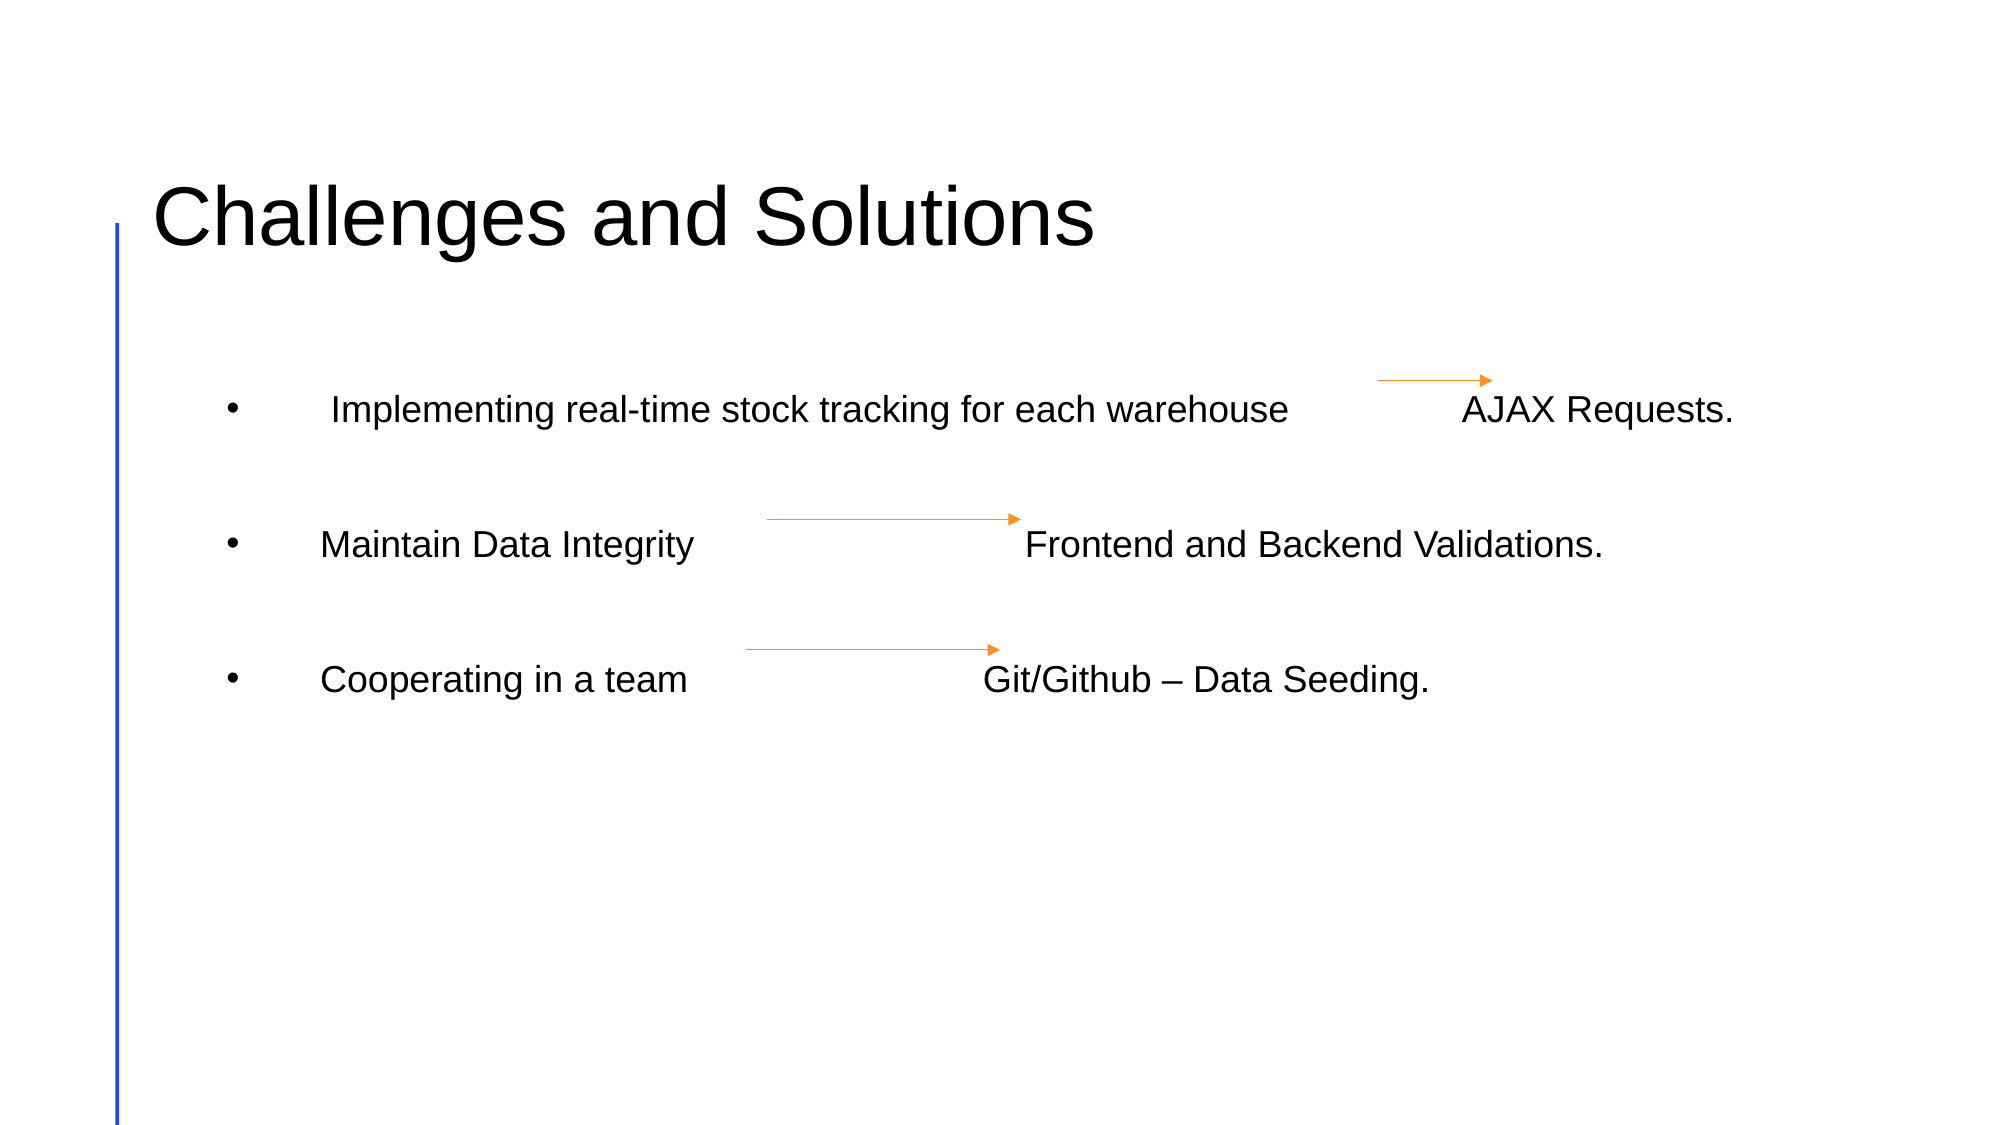

# Challenges and Solutions
 Implementing real-time stock tracking for each warehouse  	         AJAX Requests.
Maintain Data Integrity		          Frontend and Backend Validations.
Cooperating in a team 		      Git/Github – Data Seeding.